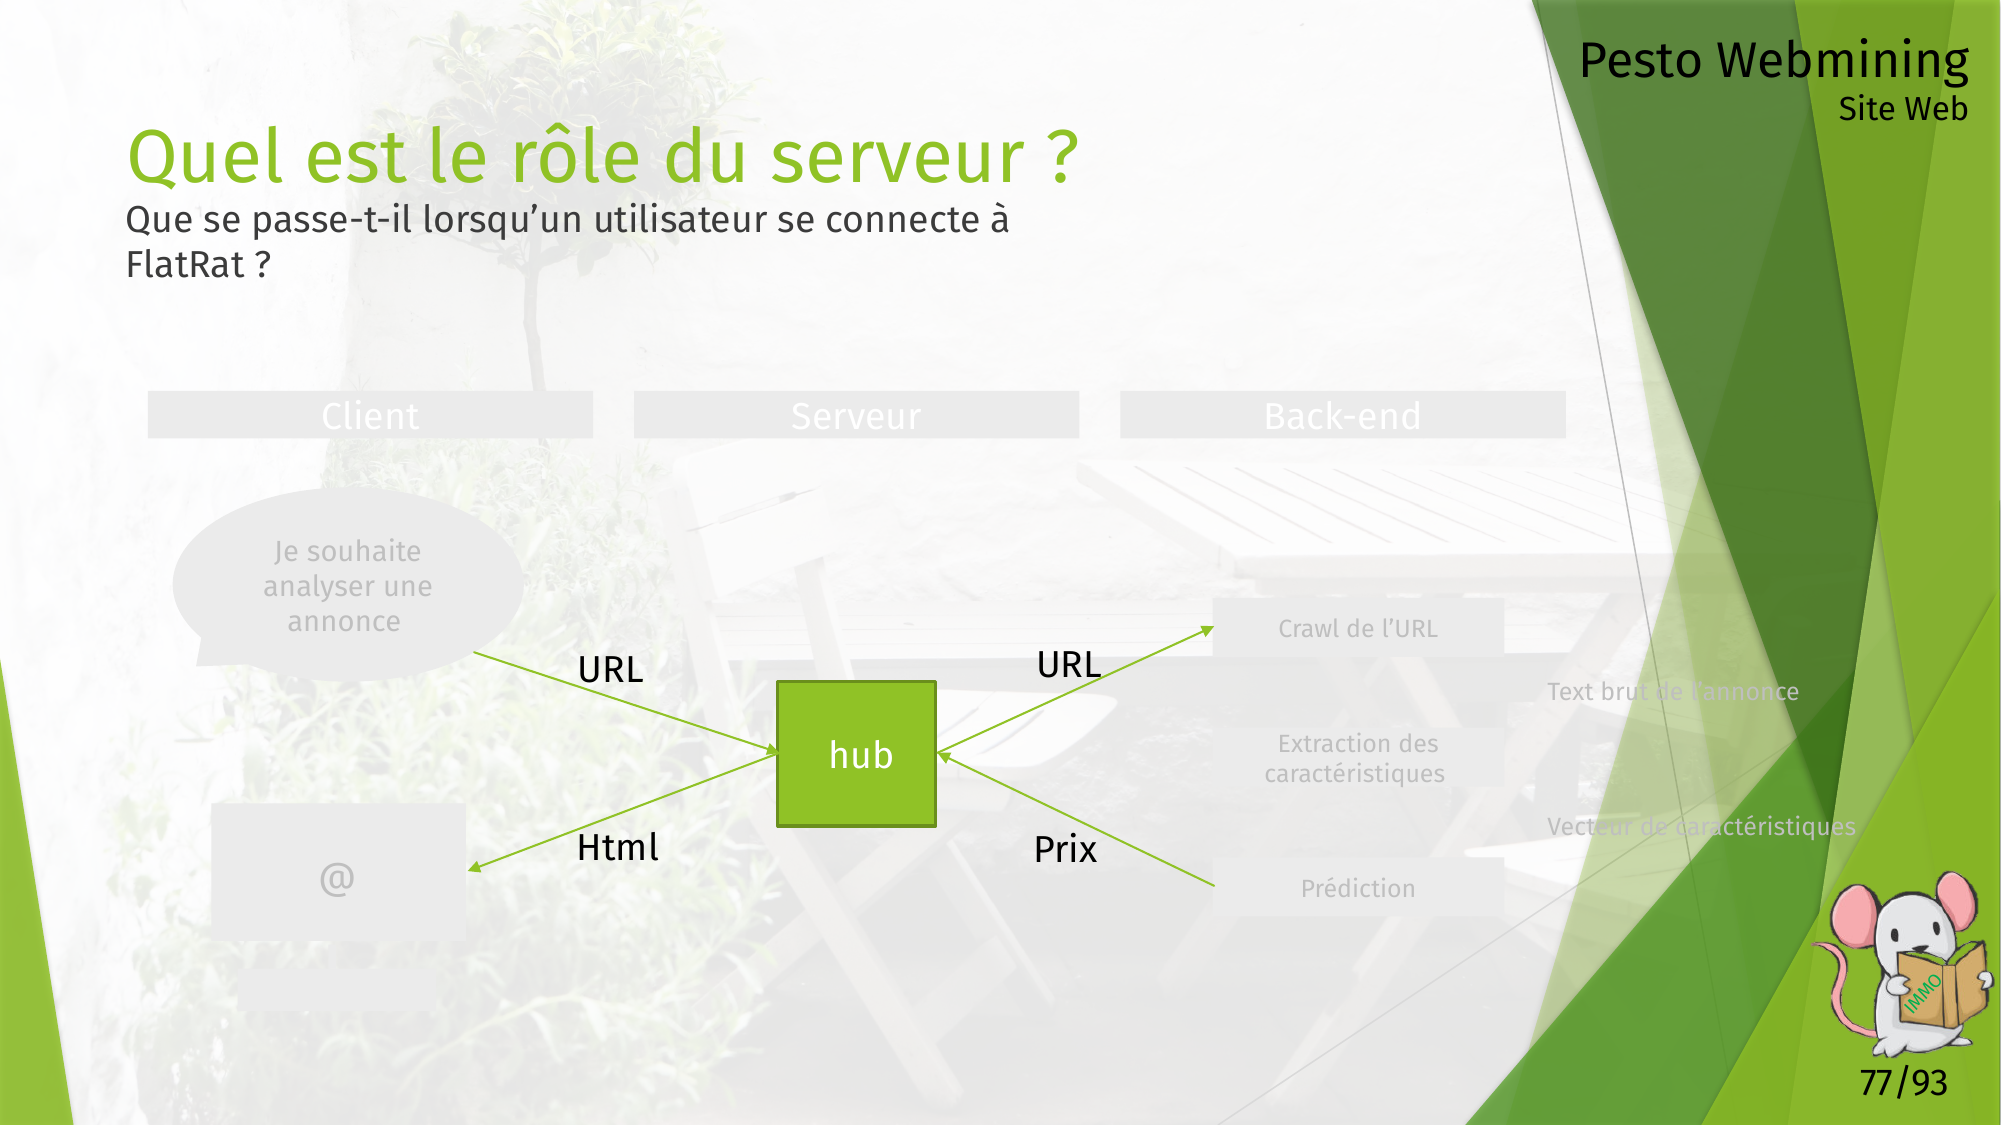

Pesto Webmining
Site Web
# Quel est le rôle du serveur ?
Que se passe-t-il lorsqu’un utilisateur se connecte à FlatRat ?
Client
Serveur
Back-end
Je souhaite analyser une annonce
Crawl de l’URL
URL
URL
Text brut de l’annonce
 hub
Extraction des caractéristiques

Vecteur de caractéristiques
Html
Prix

@
Prédiction